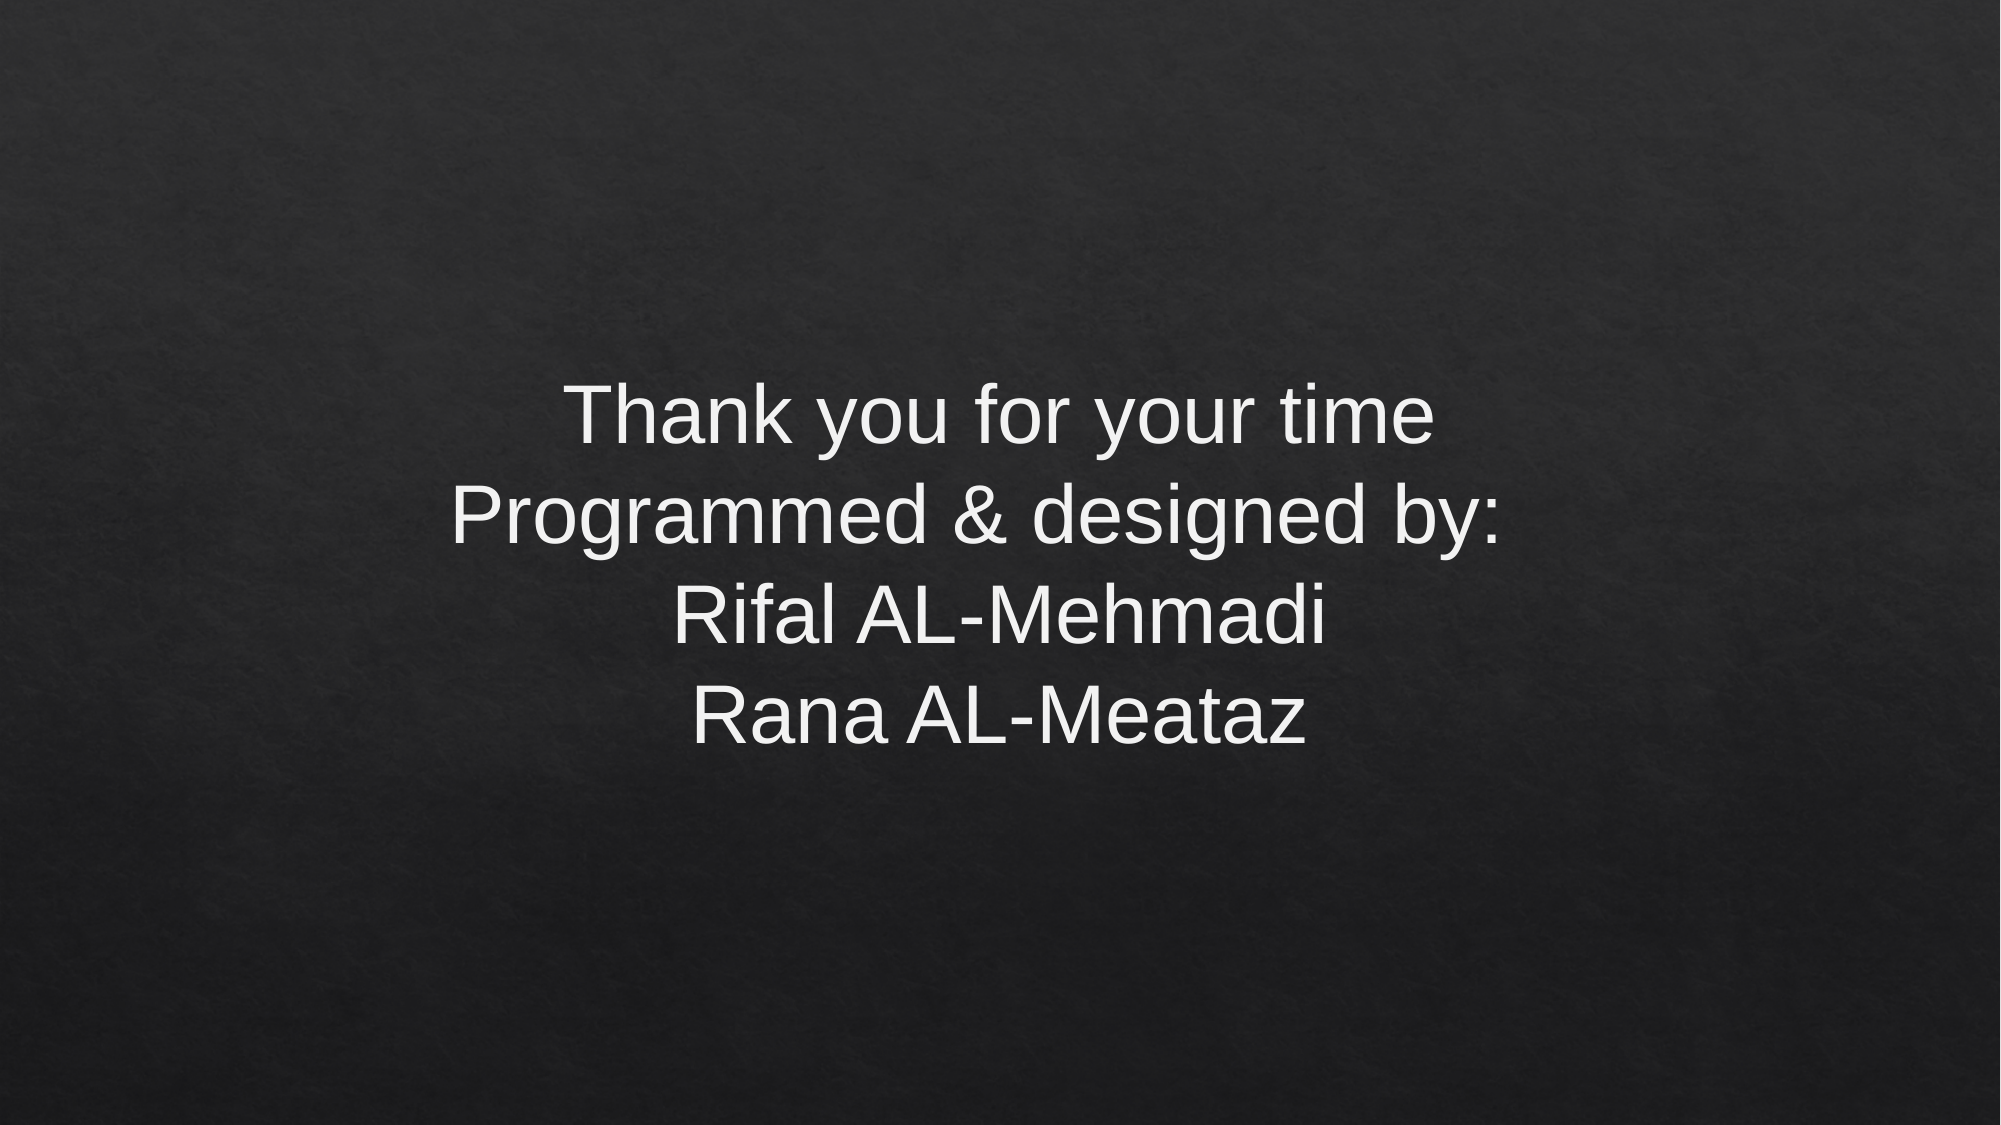

Thank you for your time
Programmed & designed by:
Rifal AL-Mehmadi
Rana AL-Meataz